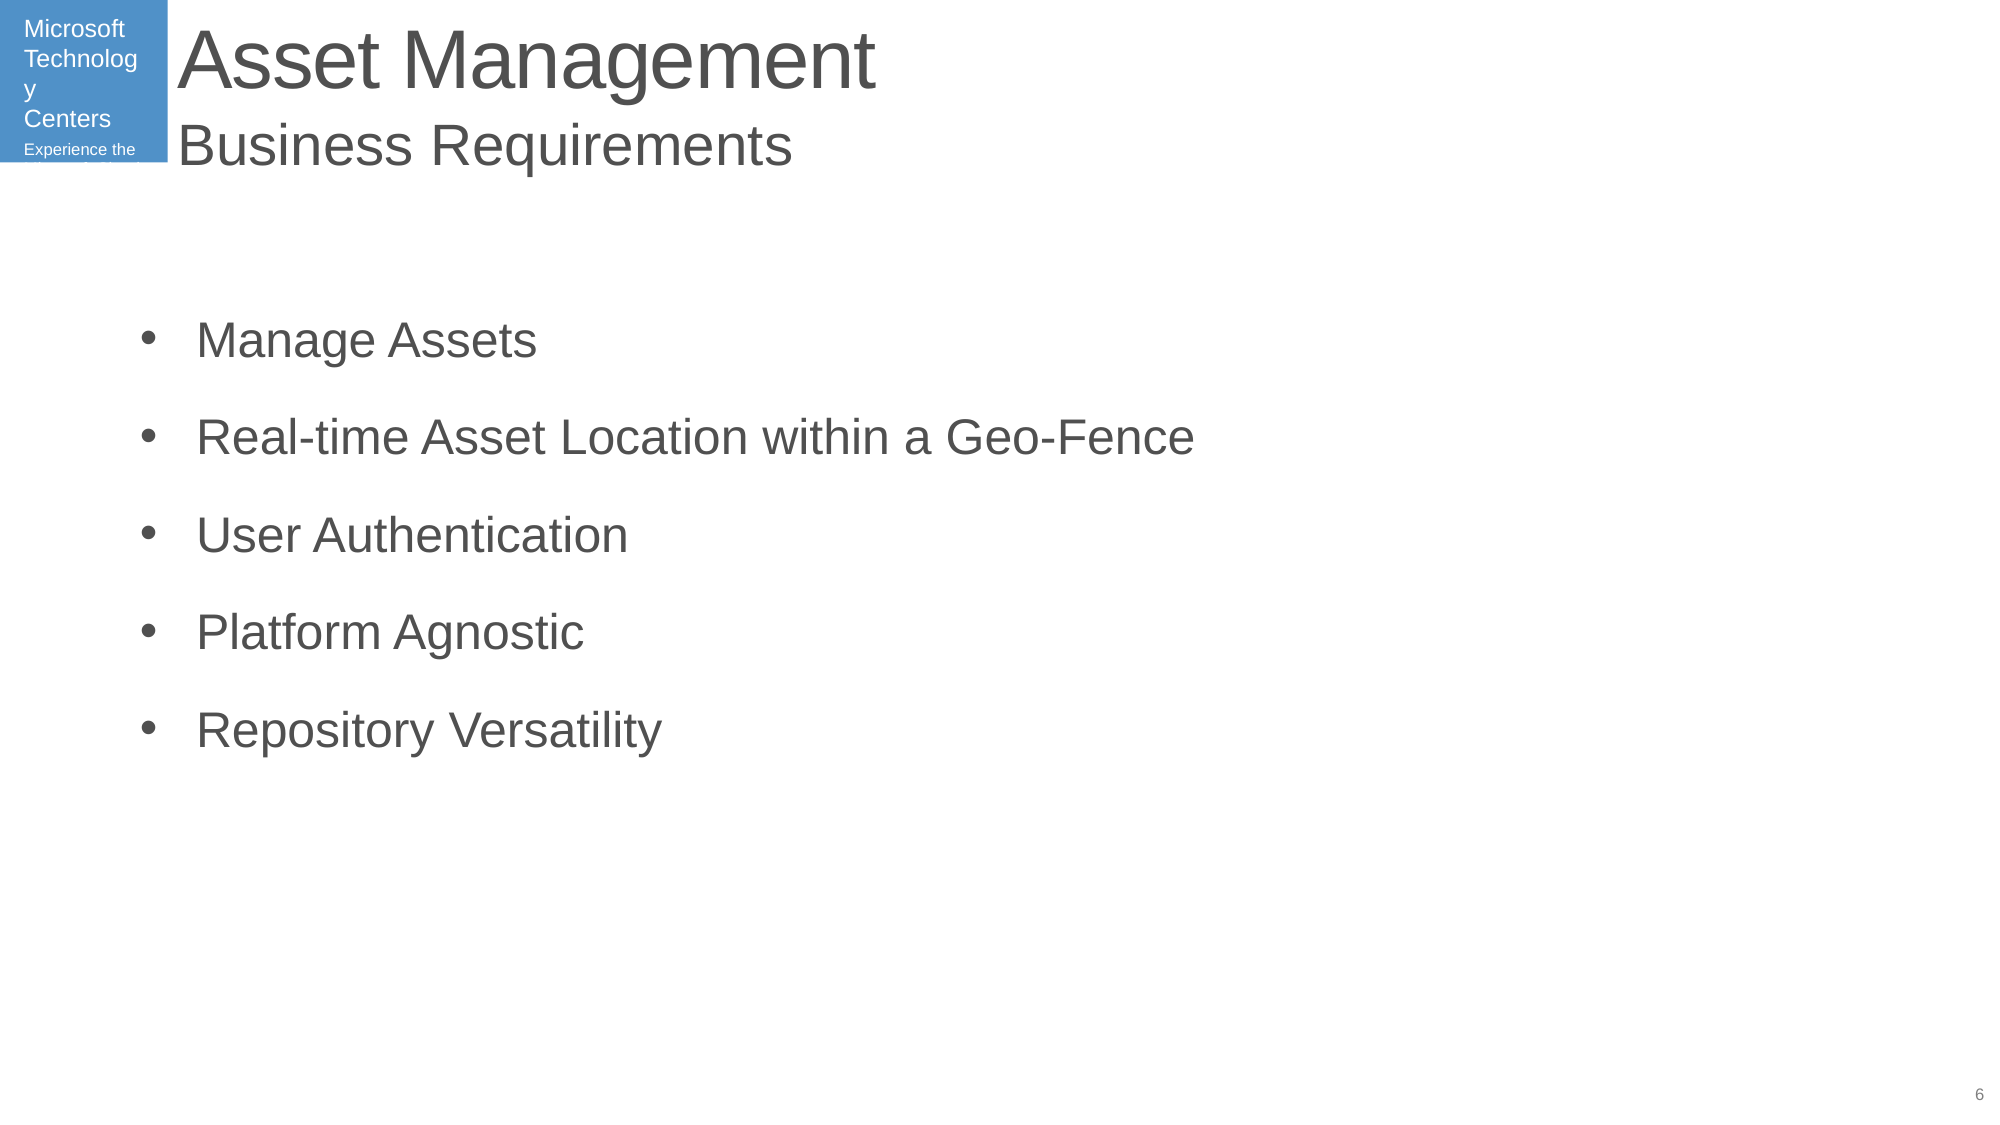

# Asset Management
Business Requirements
Manage Assets
Real-time Asset Location within a Geo-Fence
User Authentication
Platform Agnostic
Repository Versatility
6